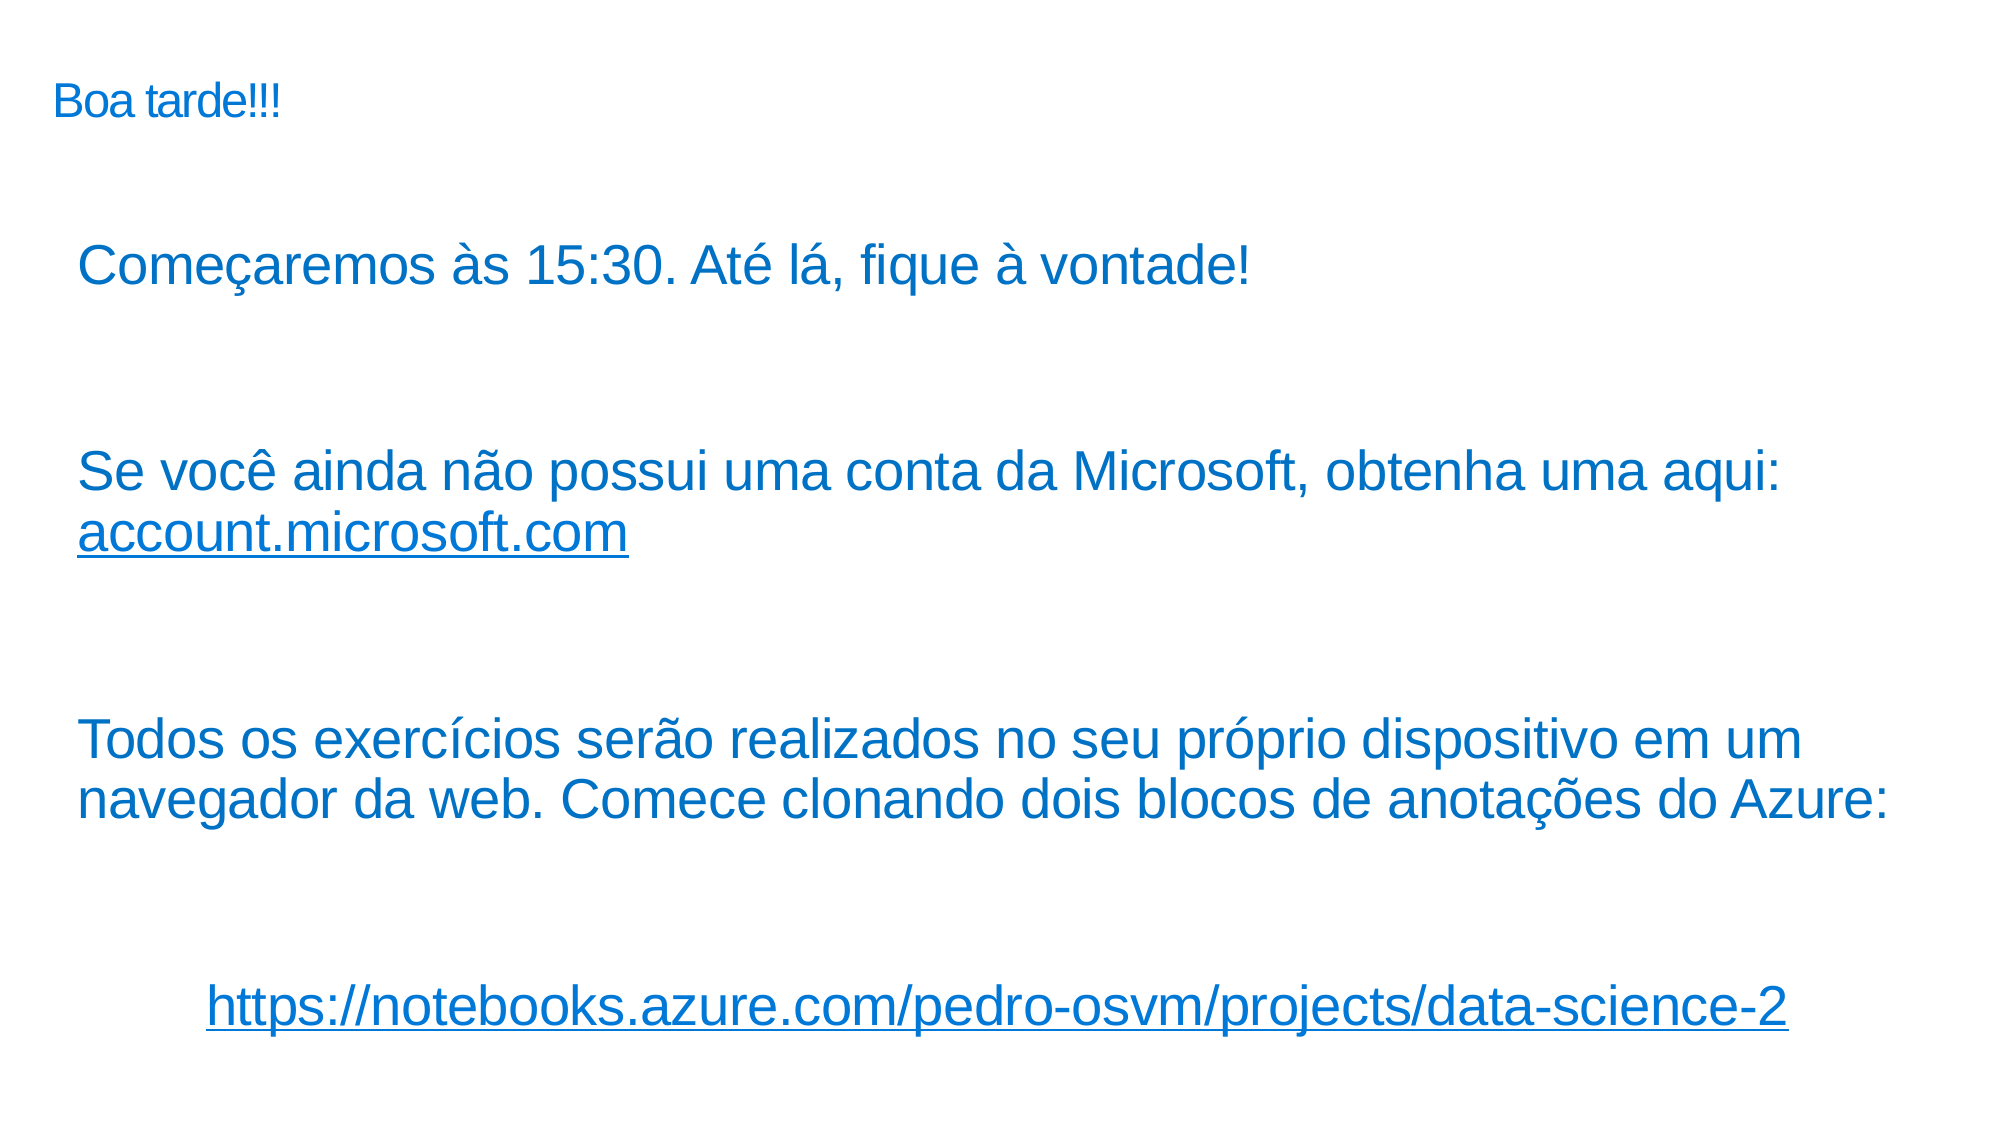

# Boa tarde!!!
Começaremos às 15:30. Até lá, fique à vontade!

Se você ainda não possui uma conta da Microsoft, obtenha uma aqui: account.microsoft.com

Todos os exercícios serão realizados no seu próprio dispositivo em um navegador da web. Comece clonando dois blocos de anotações do Azure:

https://notebooks.azure.com/pedro-osvm/projects/data-science-2